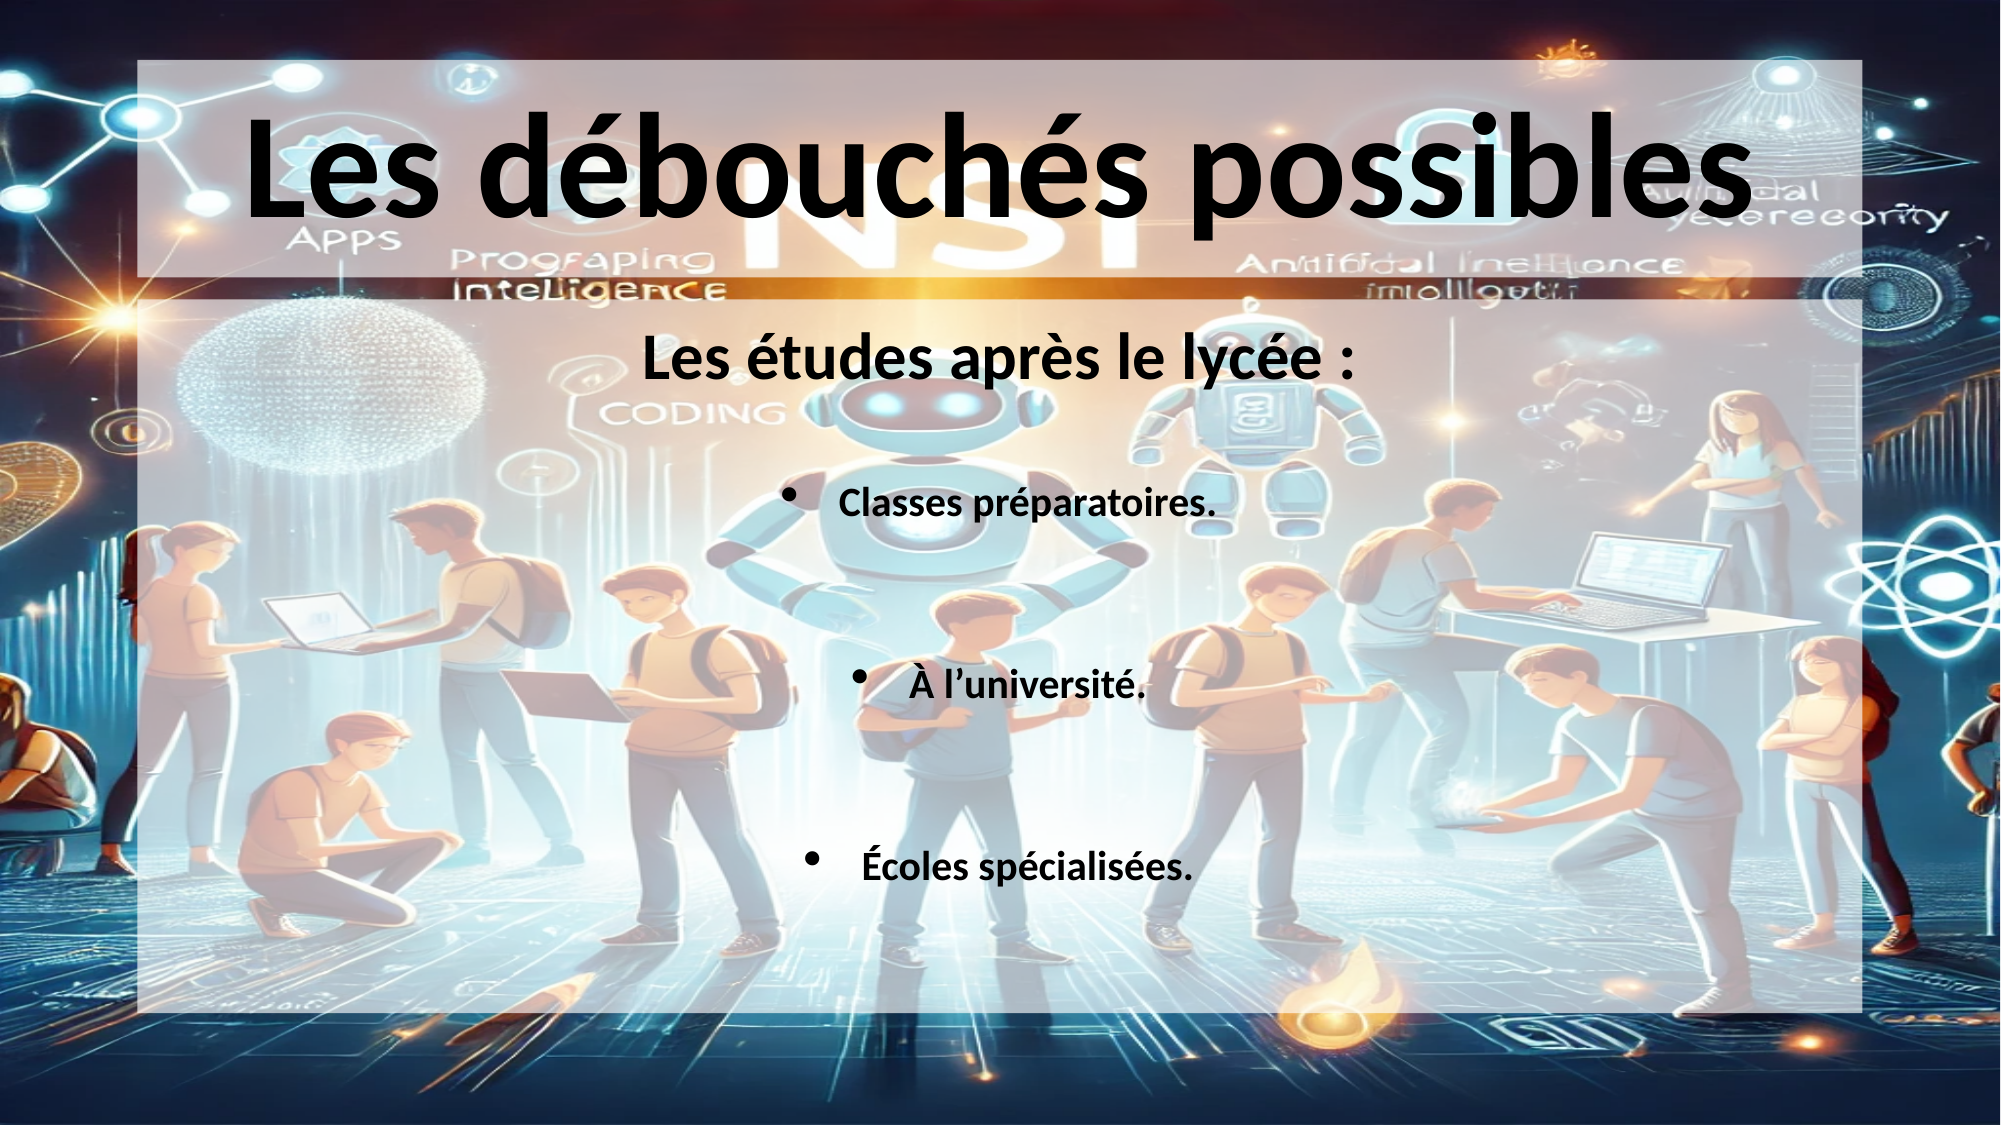

# Les débouchés possibles
Les études après le lycée :

Classes préparatoires.

À l’université.

Écoles spécialisées.